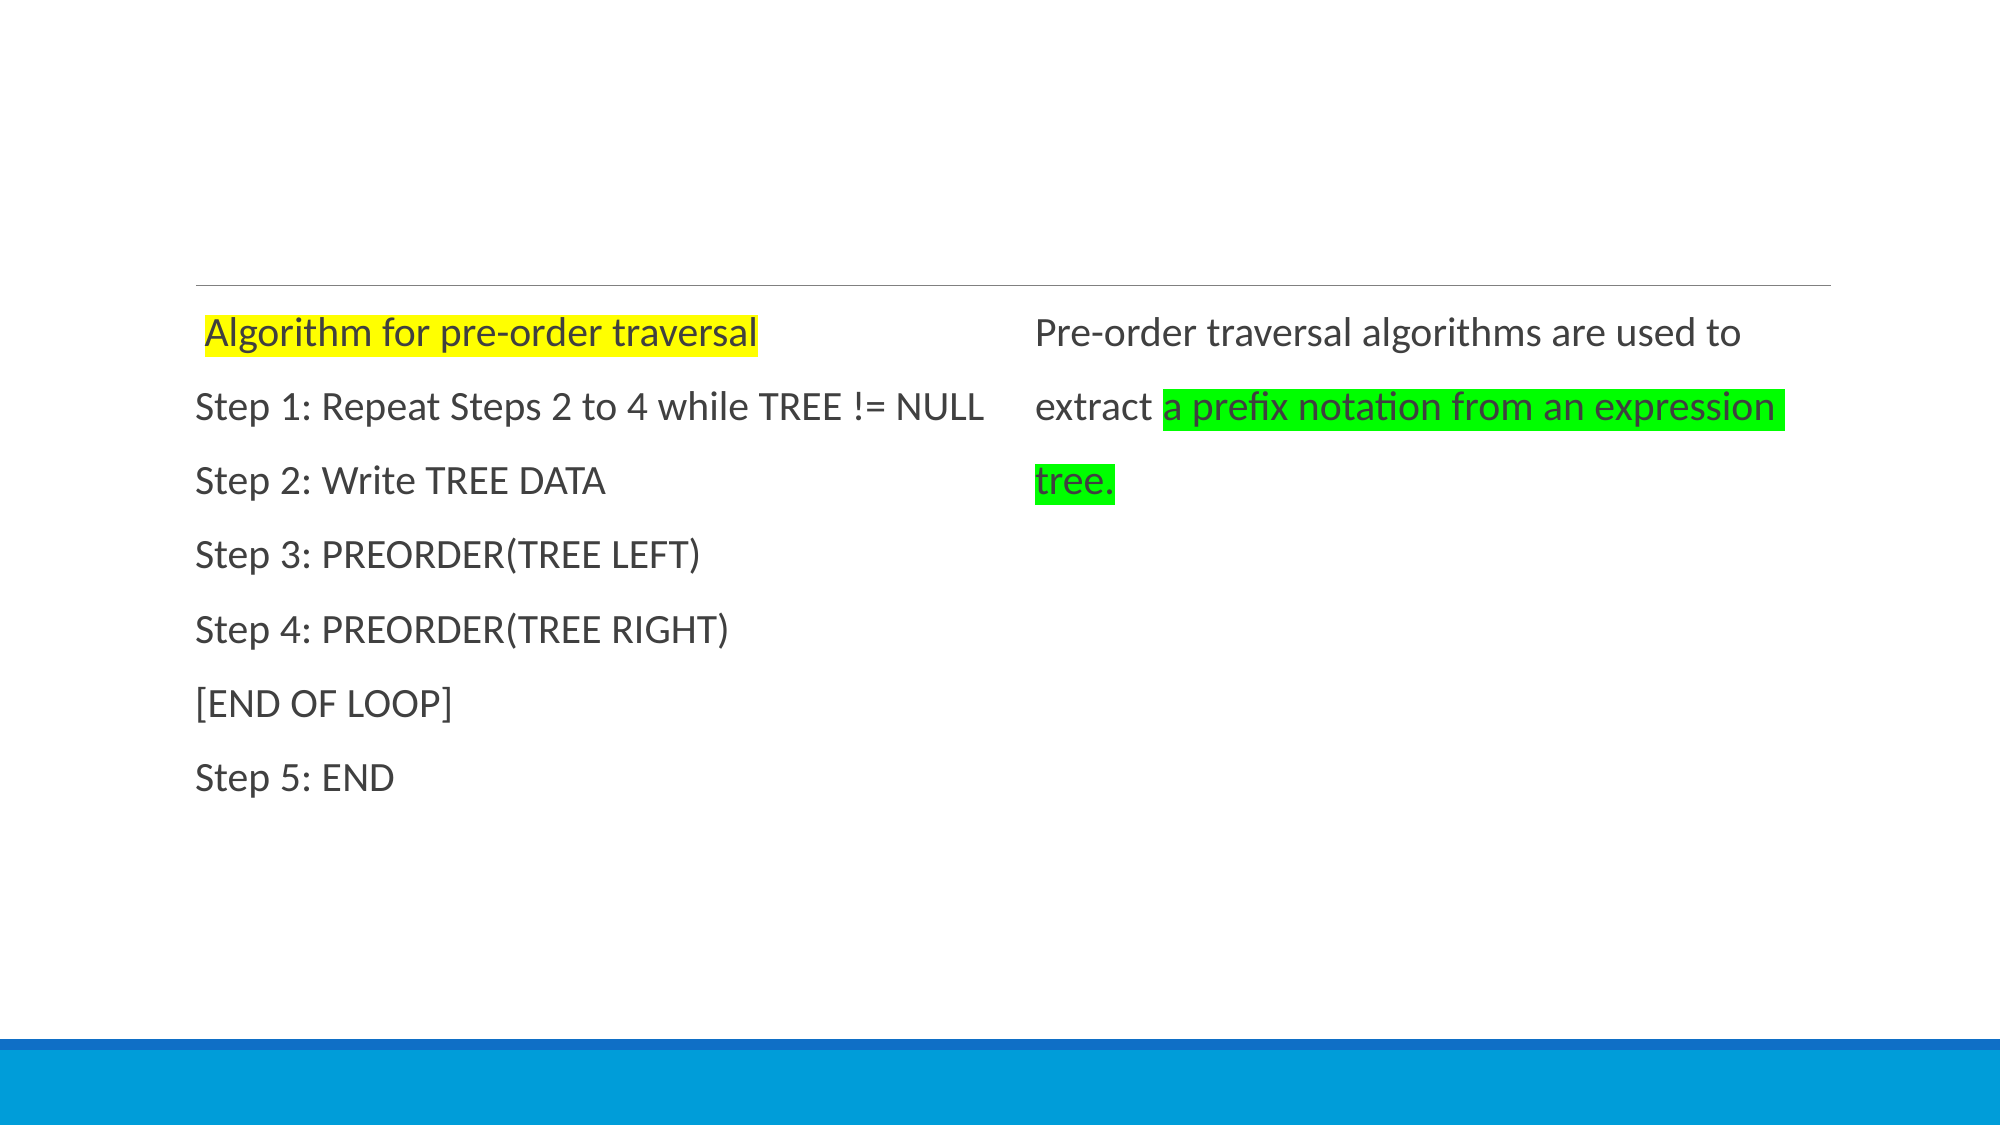

#
 Algorithm for pre-order traversal
Step 1: Repeat Steps 2 to 4 while TREE != NULL
Step 2: Write TREE DATA
Step 3: PREORDER(TREE LEFT)
Step 4: PREORDER(TREE RIGHT)
[END OF LOOP]
Step 5: END
Pre-order traversal algorithms are used to
extract a prefix notation from an expression
tree.